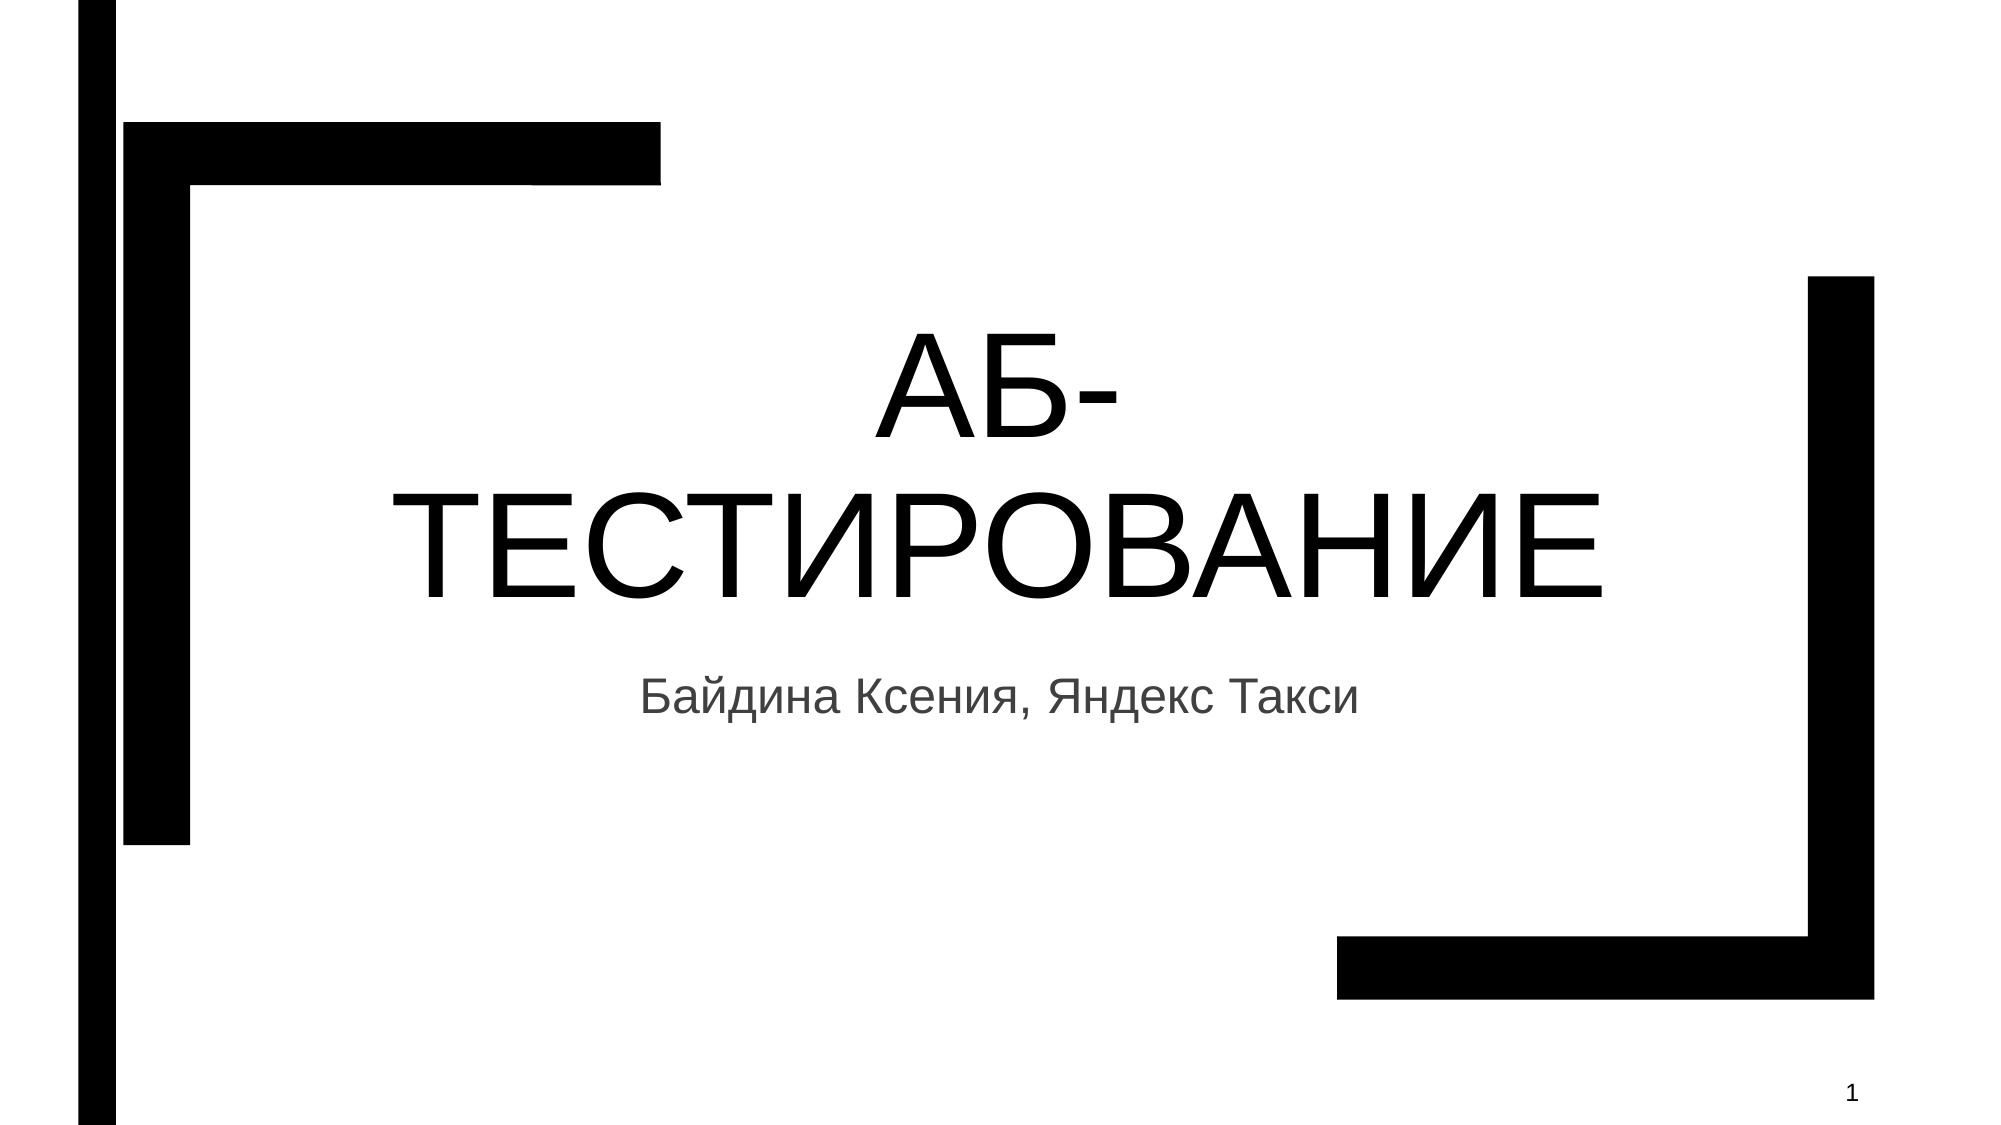

# Аб-тестирование
Байдина Ксения, Яндекс Такси
1